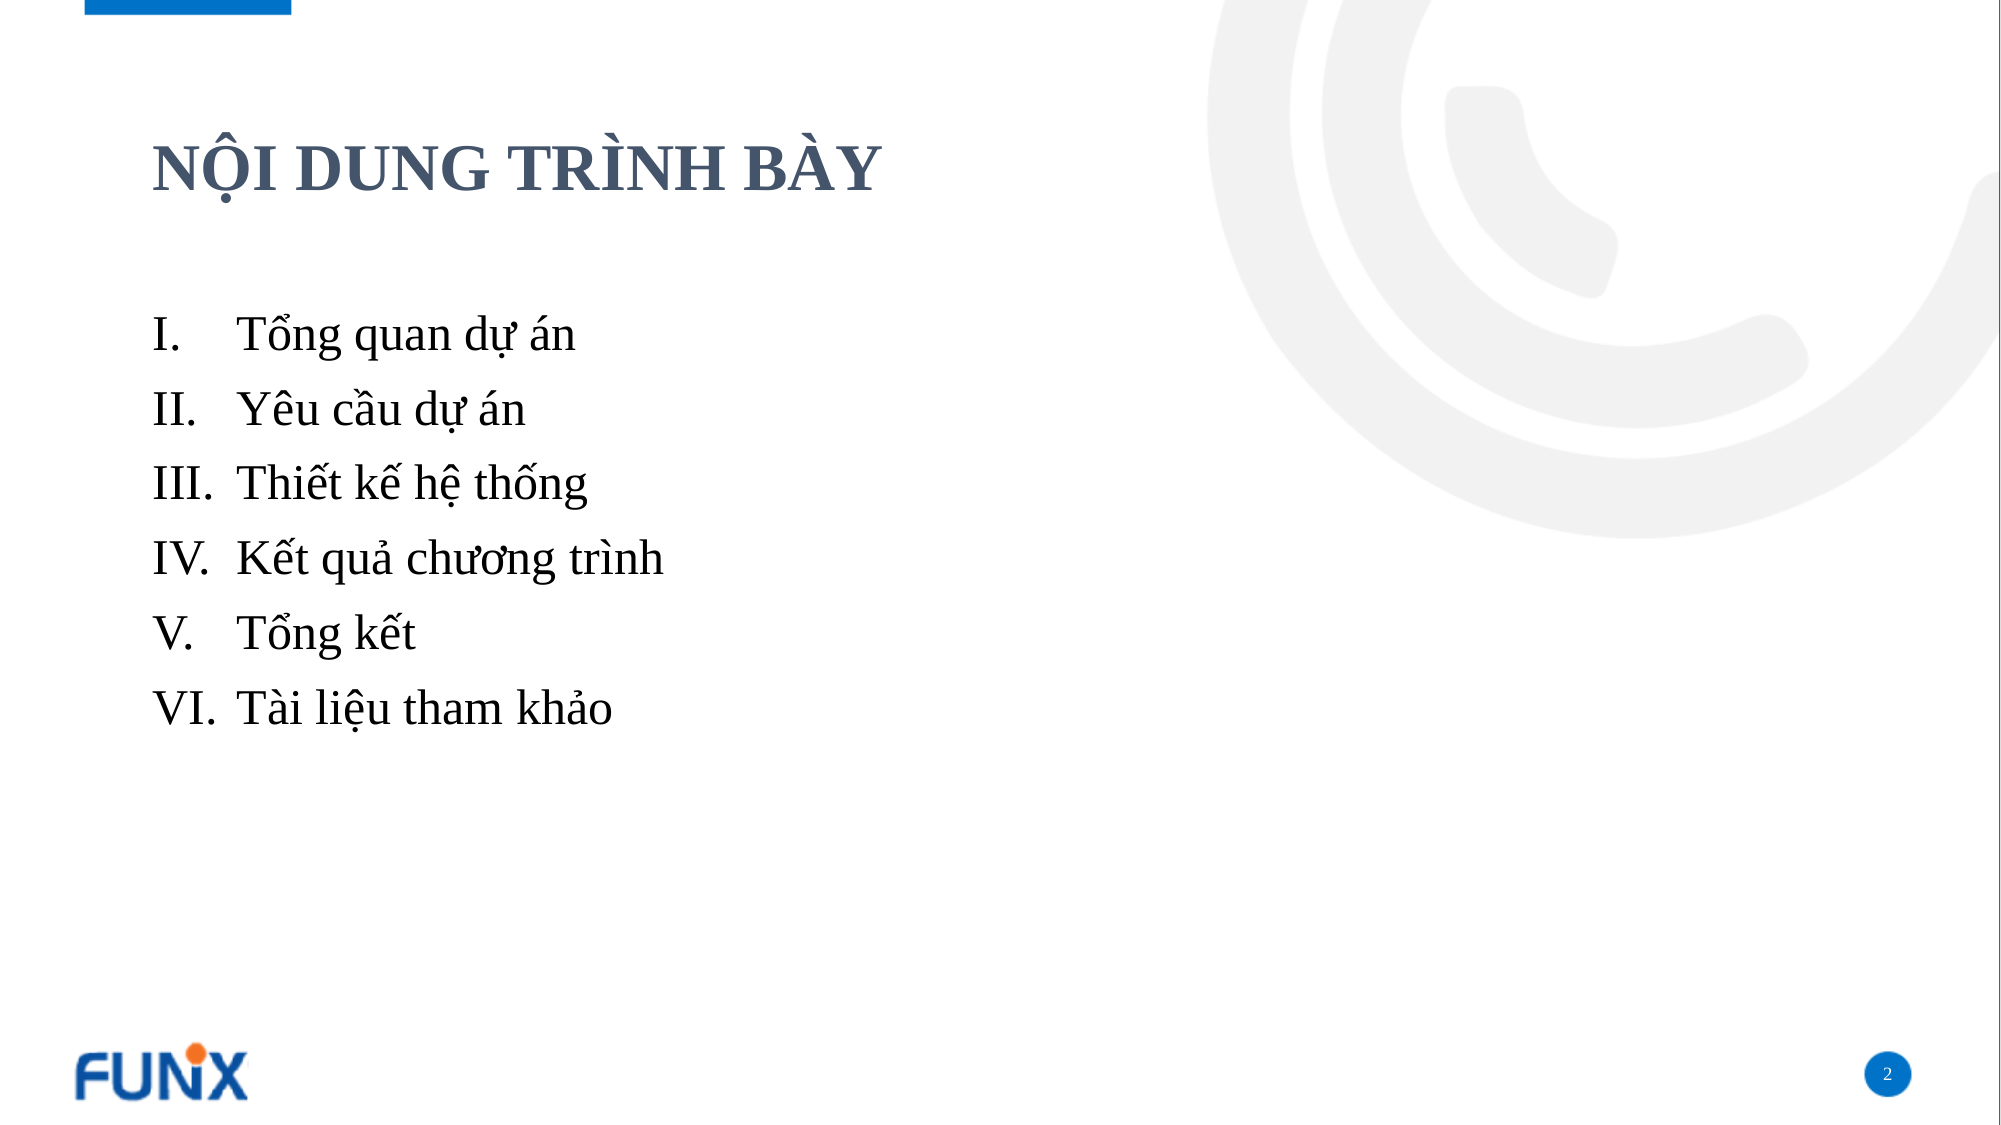

# NỘI DUNG TRÌNH BÀY
Tổng quan dự án
Yêu cầu dự án
Thiết kế hệ thống
Kết quả chương trình
Tổng kết
Tài liệu tham khảo
2